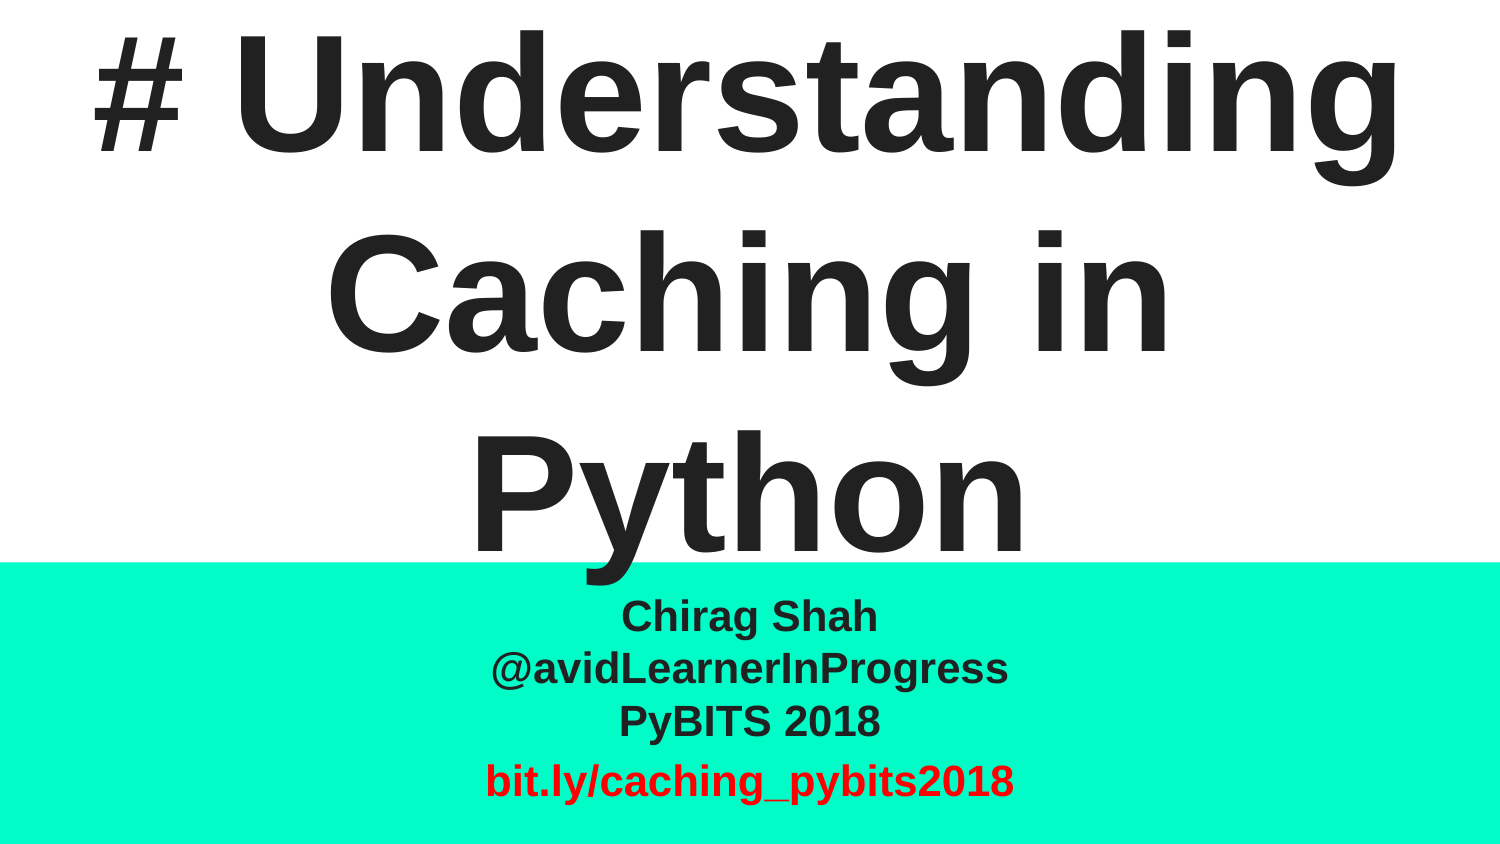

# # Understanding Caching in Python

Chirag Shah
@avidLearnerInProgress
PyBITS 2018
bit.ly/caching_pybits2018